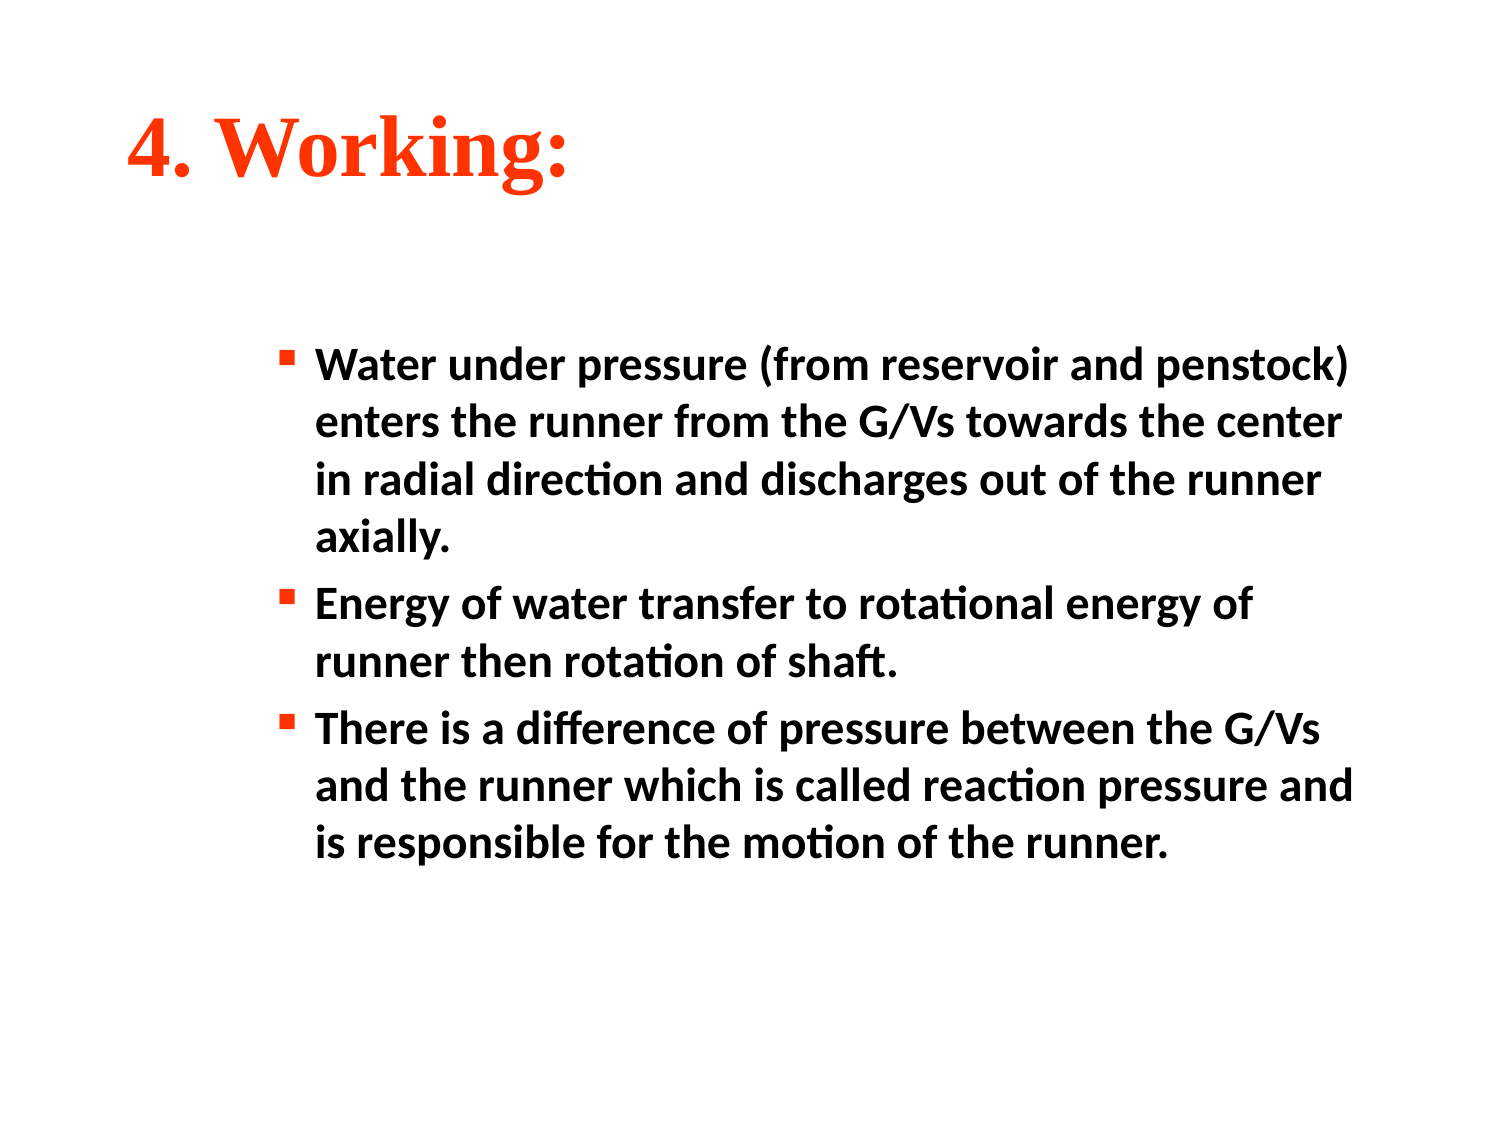

4. Working:
Water under pressure (from reservoir and penstock) enters the runner from the G/Vs towards the center in radial direction and discharges out of the runner axially.
Energy of water transfer to rotational energy of runner then rotation of shaft.
There is a difference of pressure between the G/Vs and the runner which is called reaction pressure and is responsible for the motion of the runner.